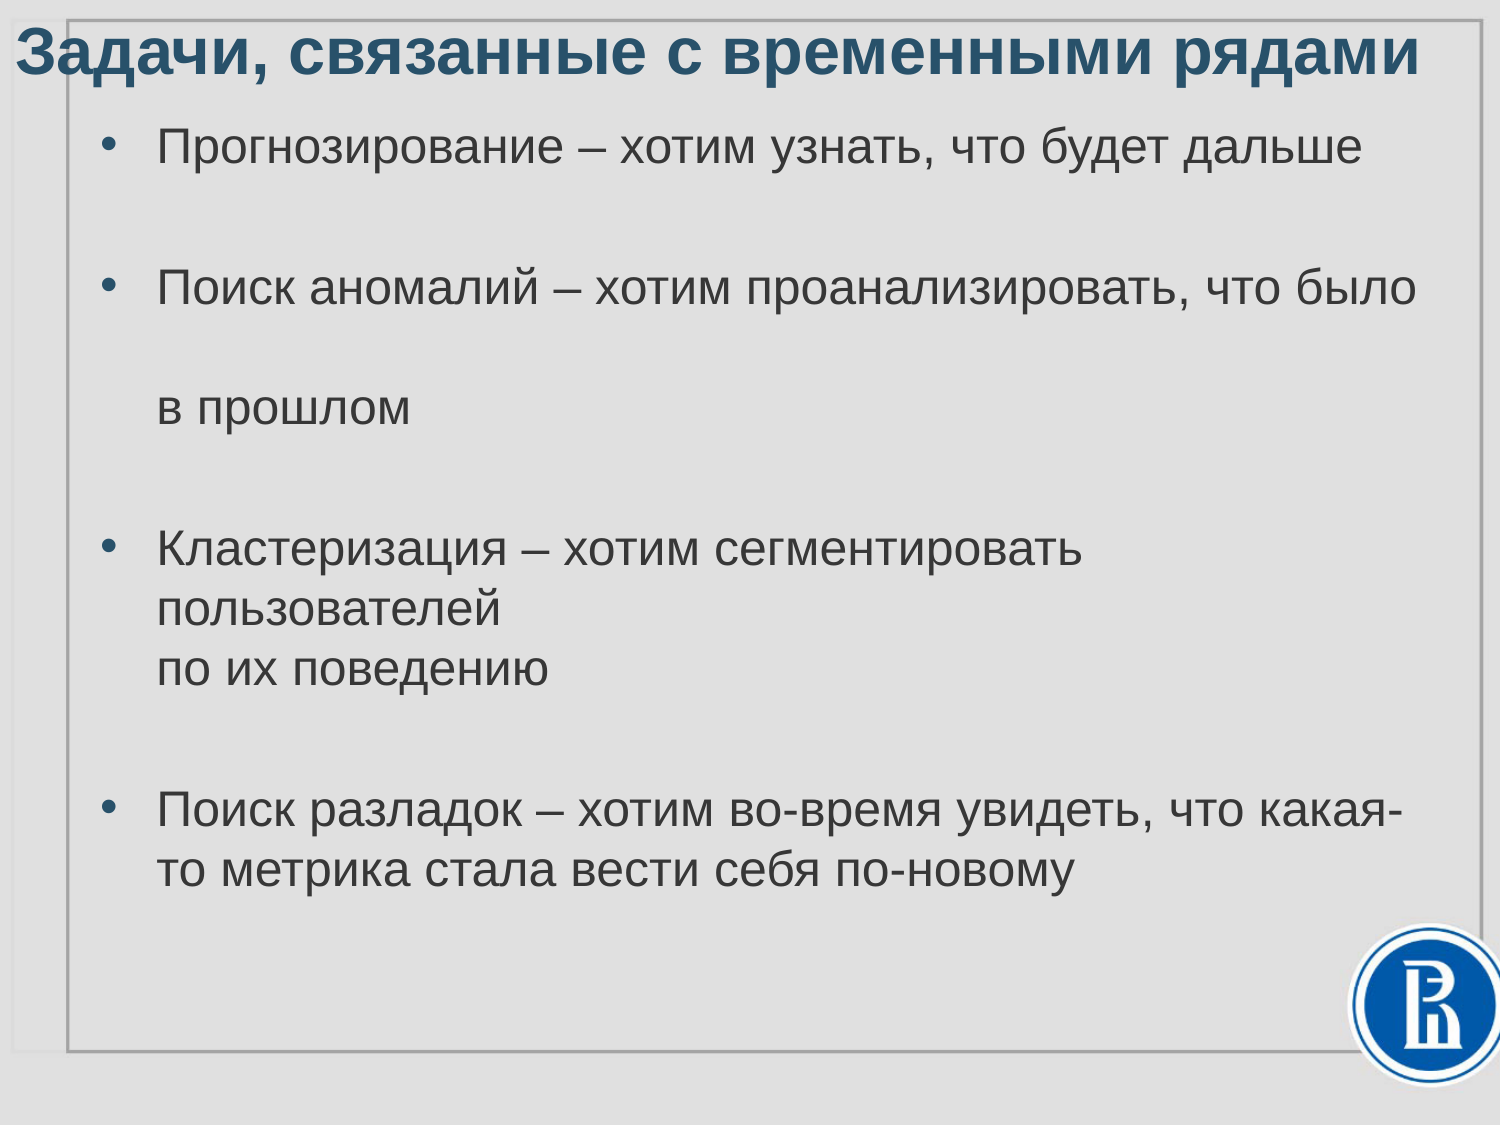

Задачи, связанные с временными рядами
Прогнозирование – хотим узнать, что будет дальше

Поиск аномалий – хотим проанализировать, что было
в прошлом

Кластеризация – хотим сегментировать пользователей
по их поведению

Поиск разладок – хотим во-время увидеть, что какая-то метрика стала вести себя по-новому